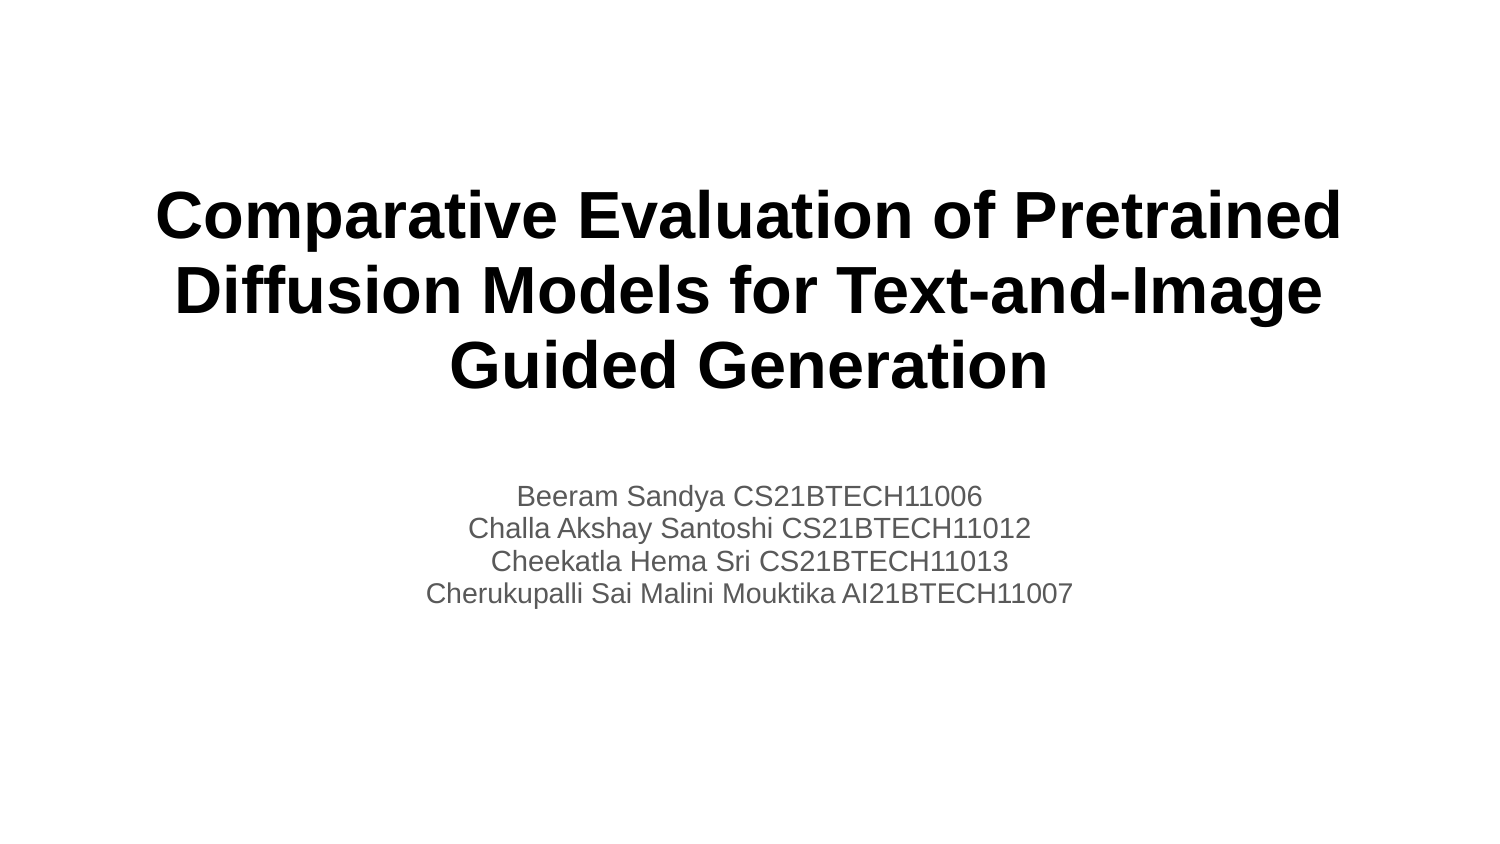

# Comparative Evaluation of Pretrained Diffusion Models for Text-and-Image Guided Generation
Beeram Sandya CS21BTECH11006
Challa Akshay Santoshi CS21BTECH11012
Cheekatla Hema Sri CS21BTECH11013
Cherukupalli Sai Malini Mouktika AI21BTECH11007